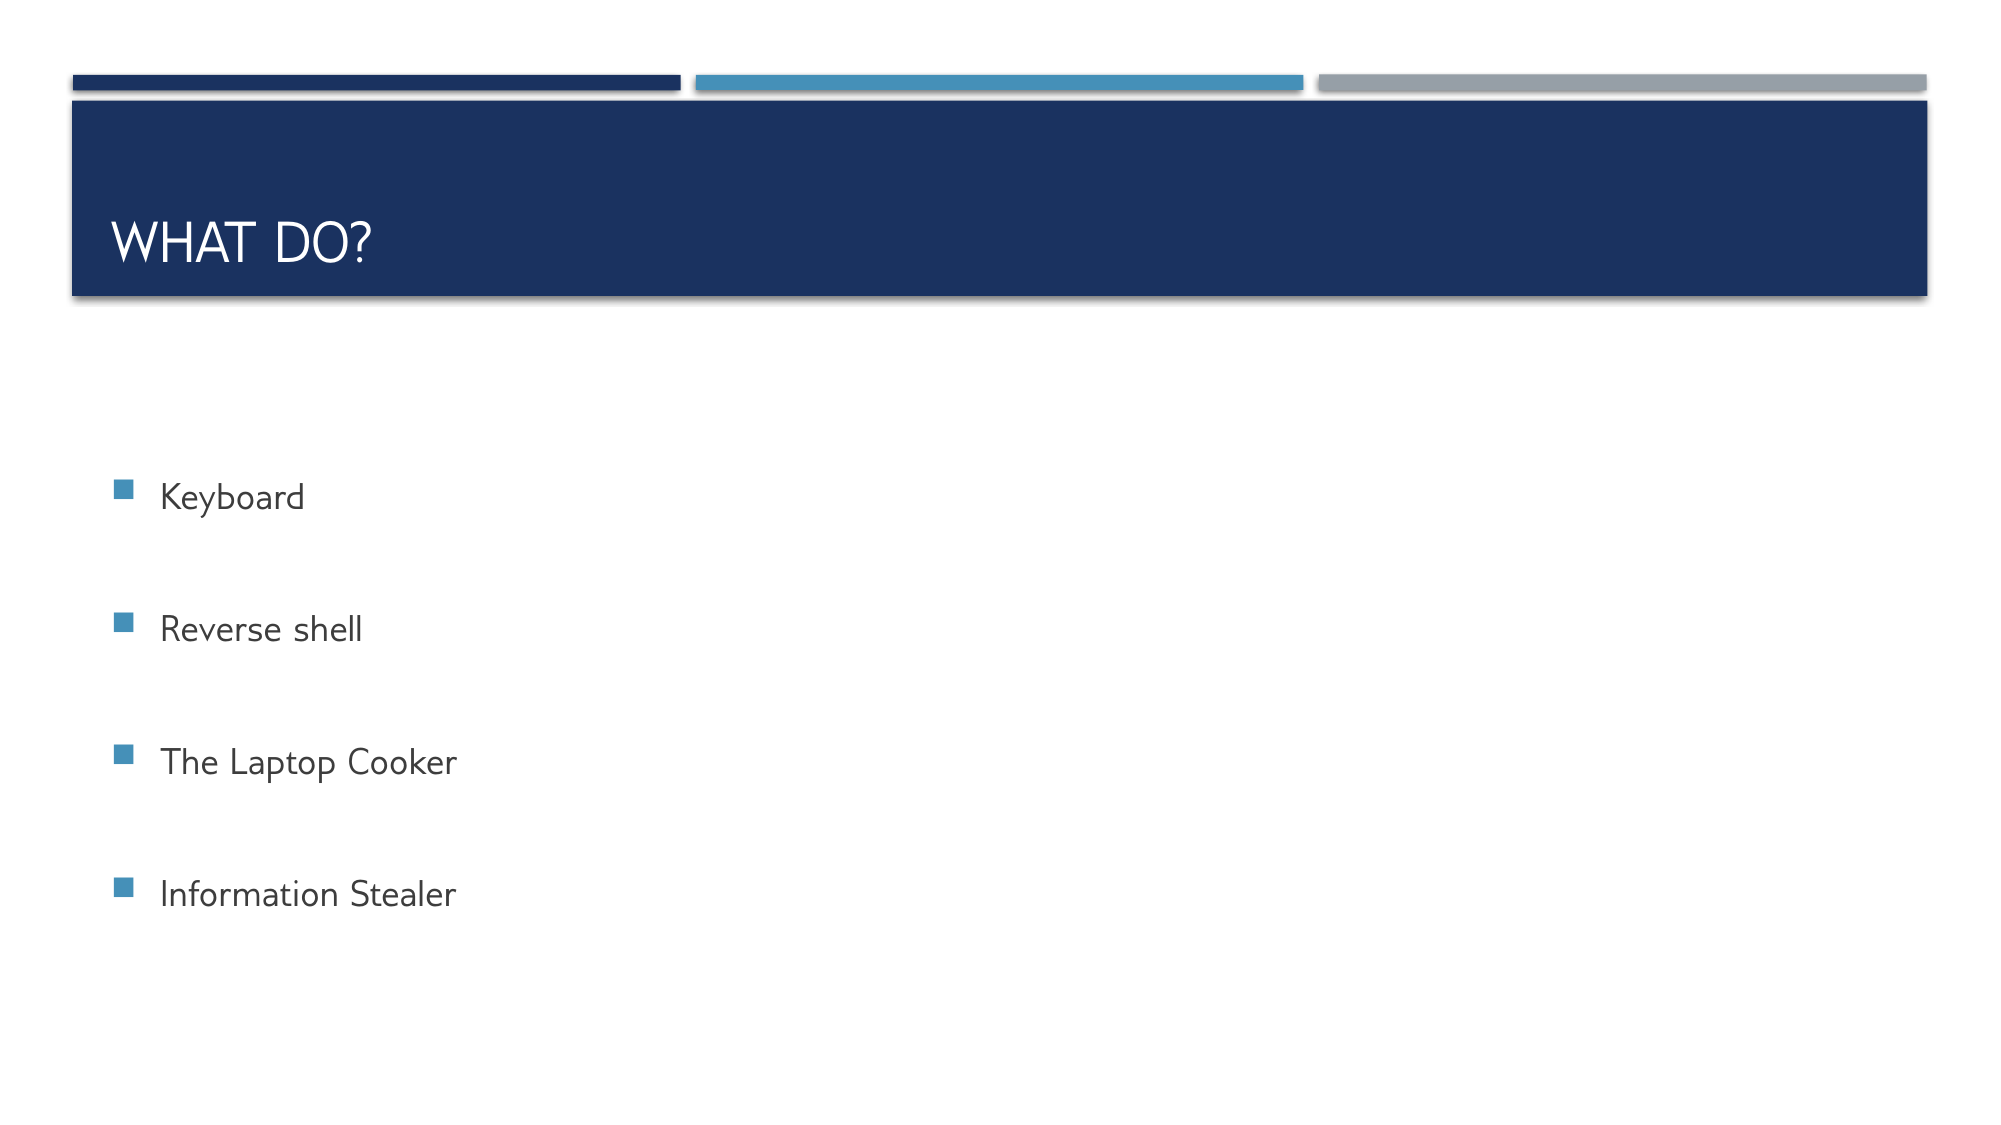

# What do?
Keyboard
Reverse shell
The Laptop Cooker
Information Stealer